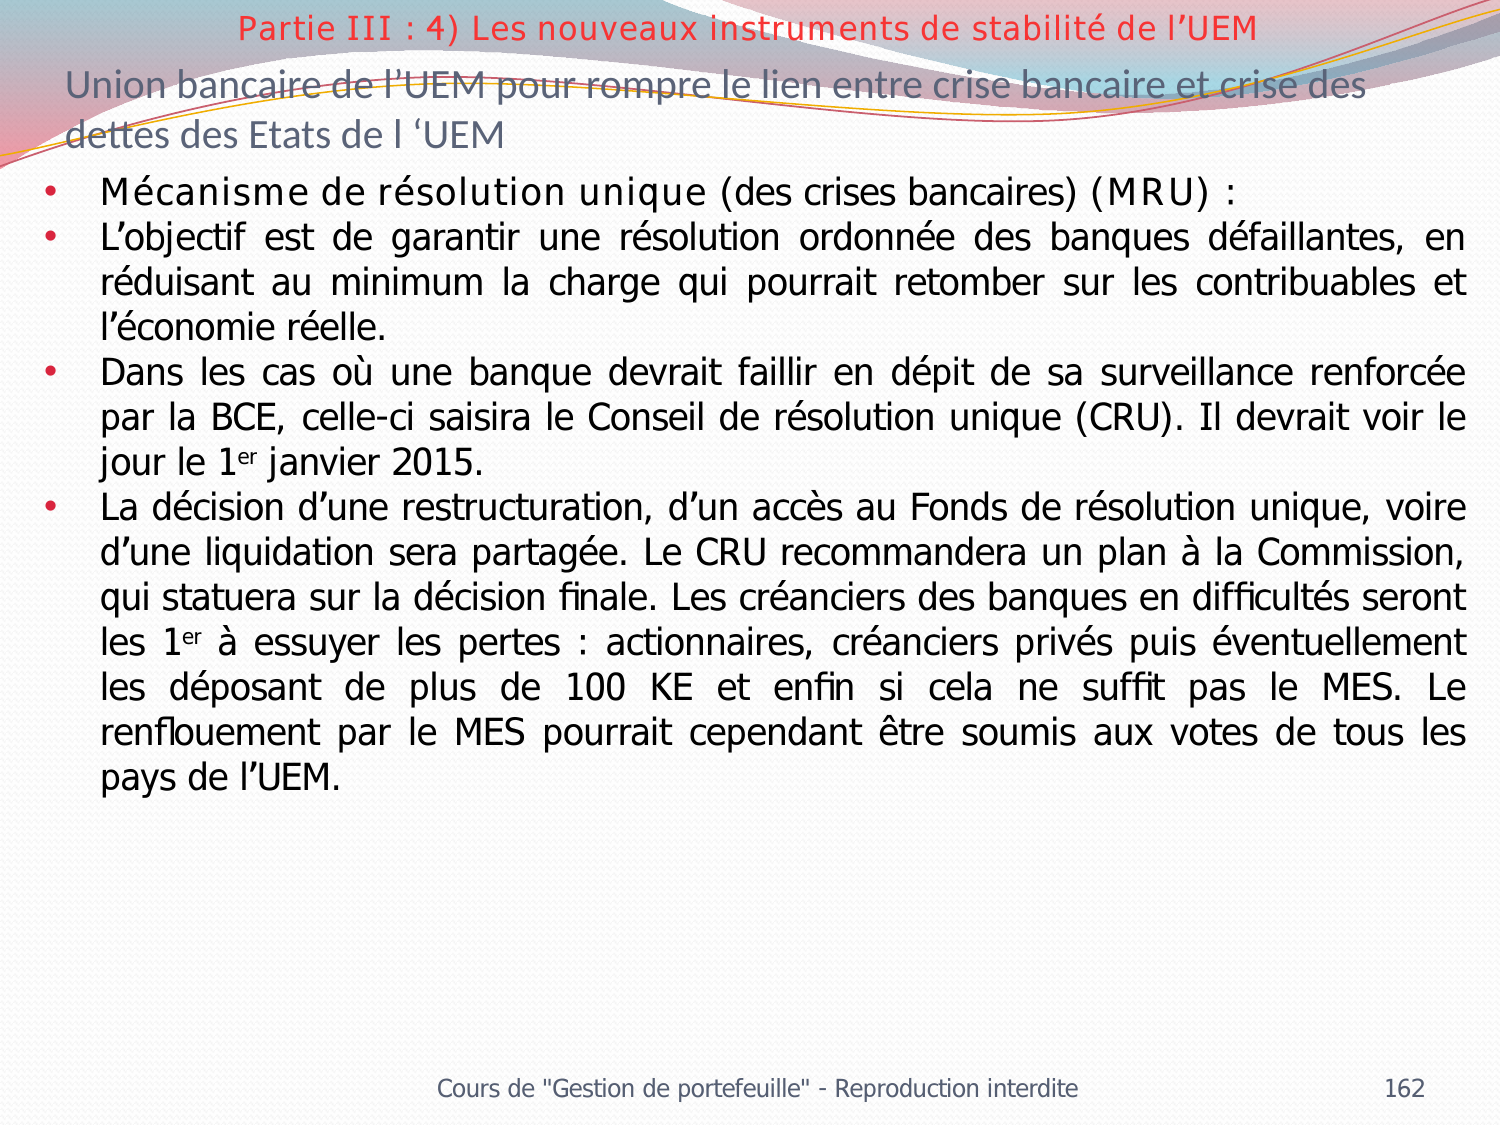

Partie III : 4) Les nouveaux instruments de stabilité de l’UEM
Union bancaire de l’UEM pour rompre le lien entre crise bancaire et crise des dettes des Etats de l ‘UEM
Mécanisme de résolution unique (des crises bancaires) (MRU) :
L’objectif est de garantir une résolution ordonnée des banques défaillantes, en réduisant au minimum la charge qui pourrait retomber sur les contribuables et l’économie réelle.
Dans les cas où une banque devrait faillir en dépit de sa surveillance renforcée par la BCE, celle-ci saisira le Conseil de résolution unique (CRU). Il devrait voir le jour le 1er janvier 2015.
La décision d’une restructuration, d’un accès au Fonds de résolution unique, voire d’une liquidation sera partagée. Le CRU recommandera un plan à la Commission, qui statuera sur la décision finale. Les créanciers des banques en difficultés seront les 1er à essuyer les pertes : actionnaires, créanciers privés puis éventuellement les déposant de plus de 100 KE et enfin si cela ne suffit pas le MES. Le renflouement par le MES pourrait cependant être soumis aux votes de tous les pays de l’UEM.
162
Cours de "Gestion de portefeuille" - Reproduction interdite